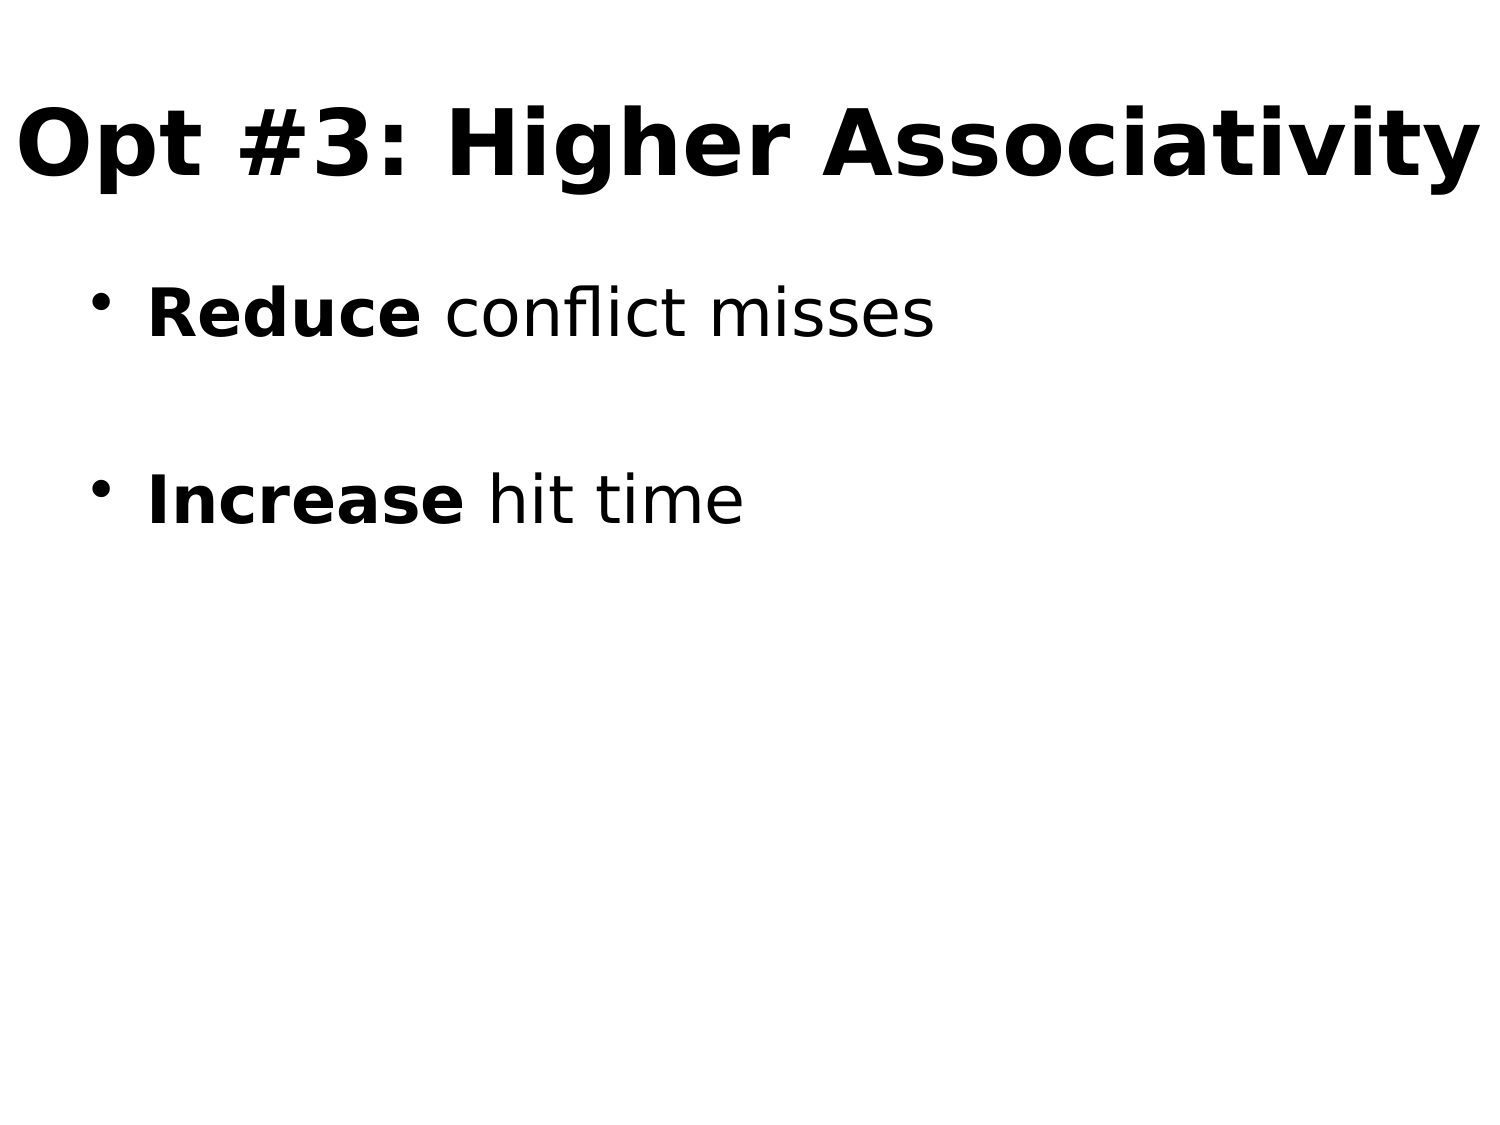

# Opt #3: Higher Associativity
Reduce conflict misses

Increase hit time